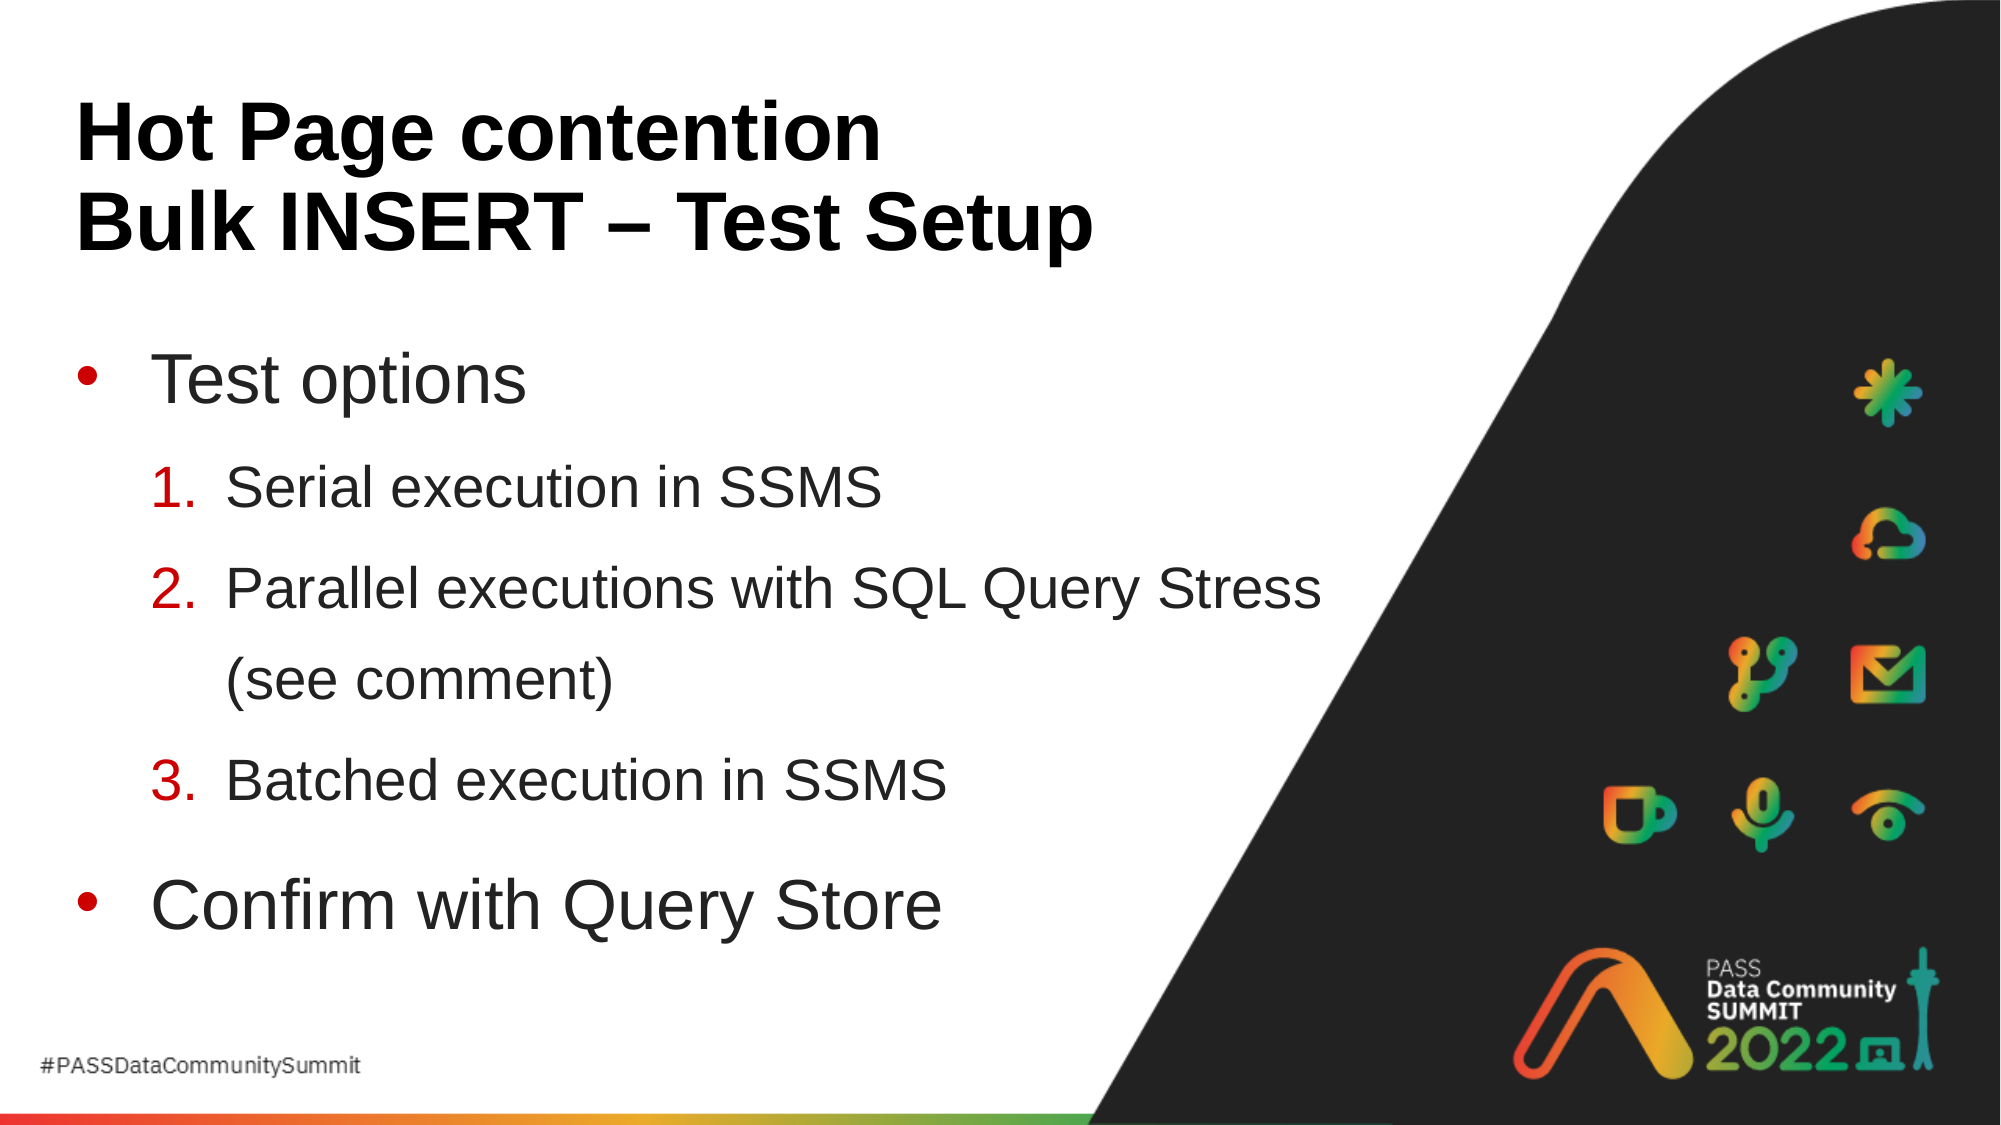

# Hot Page contention Bulk INSERT – Test Setup
Test options
Serial execution in SSMS
Parallel executions with SQL Query Stress (see comment)
Batched execution in SSMS
Confirm with Query Store